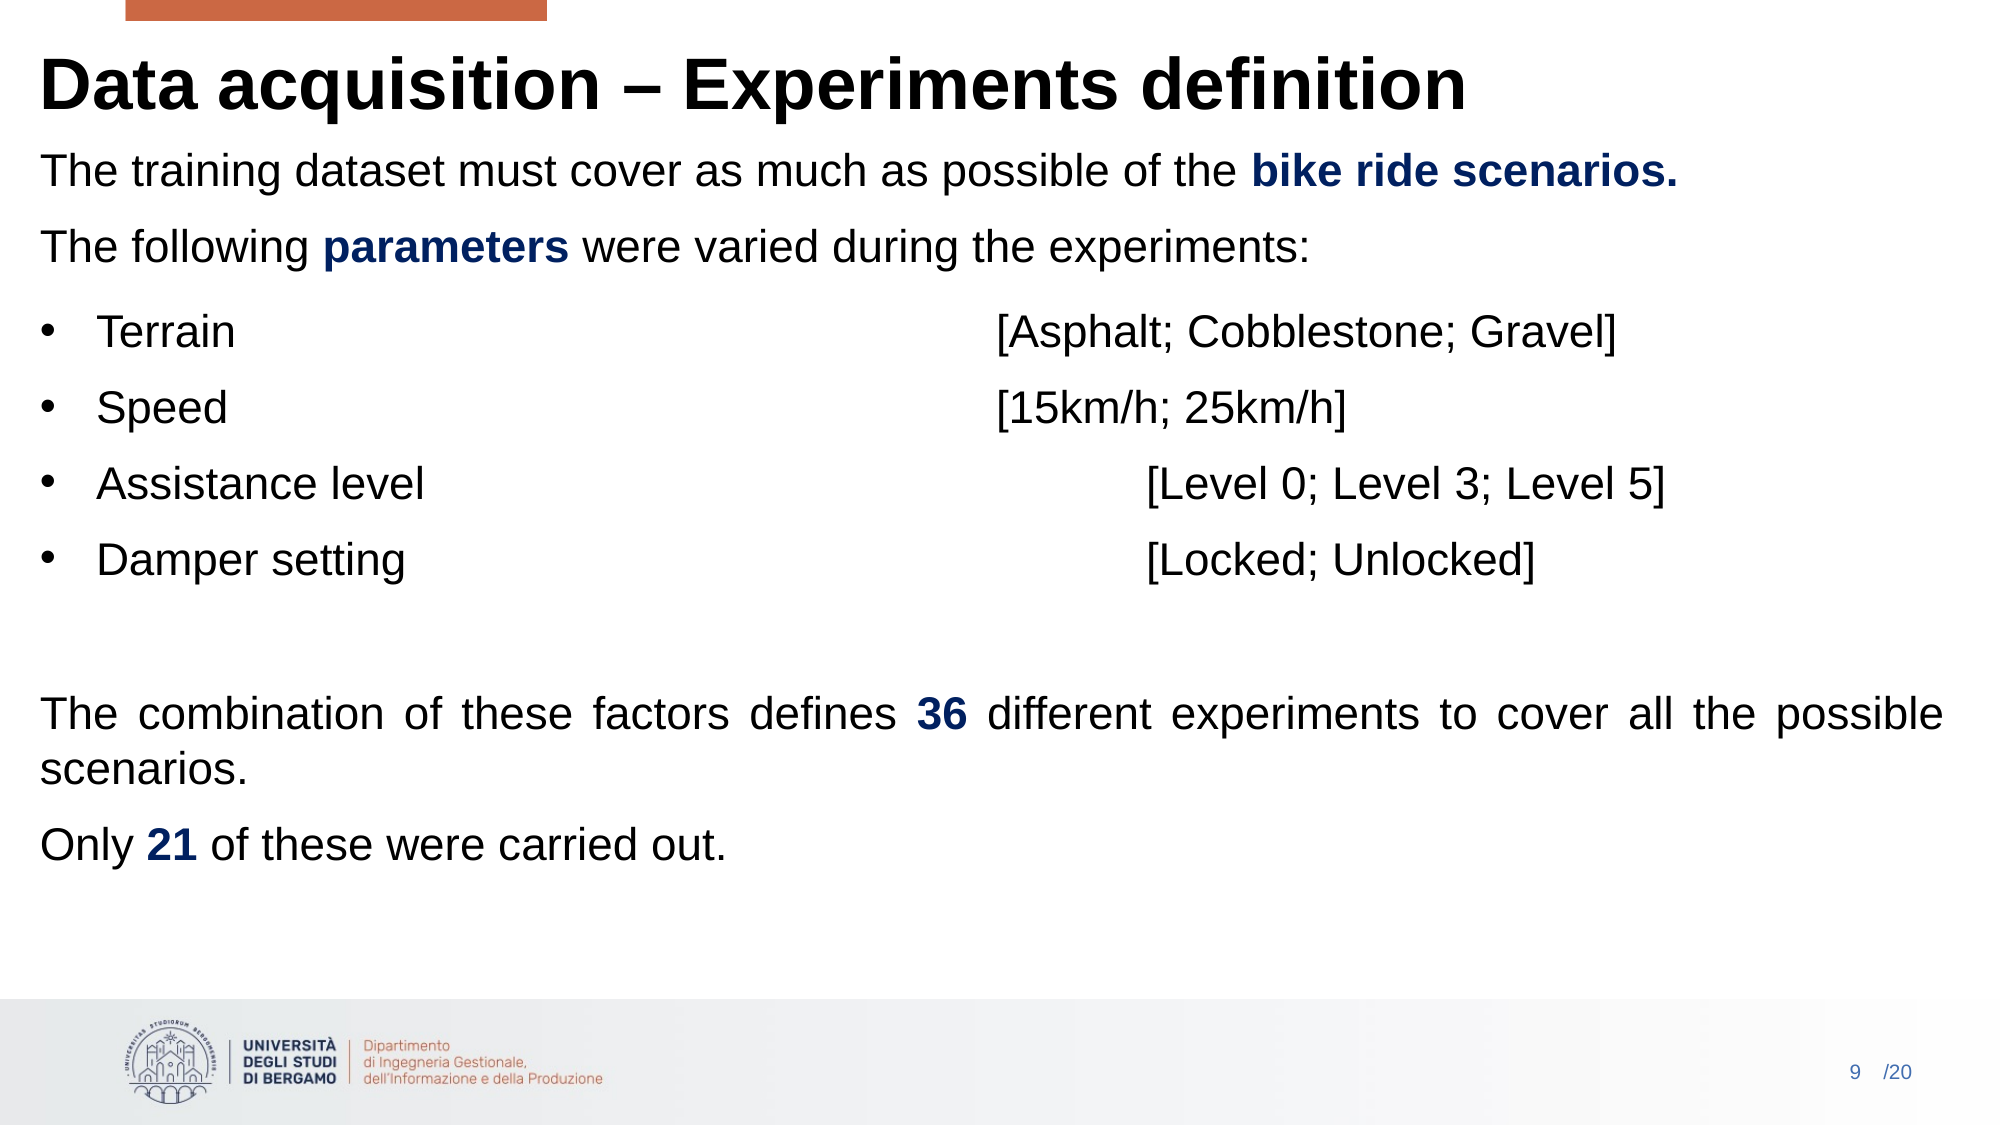

# Data acquisition – Experiments definition
The training dataset must cover as much as possible of the bike ride scenarios.
The following parameters were varied during the experiments:
Terrain						[Asphalt; Cobblestone; Gravel]
Speed						[15km/h; 25km/h]
Assistance level					[Level 0; Level 3; Level 5]
Damper setting					[Locked; Unlocked]
The combination of these factors defines 36 different experiments to cover all the possible scenarios.
Only 21 of these were carried out.
9